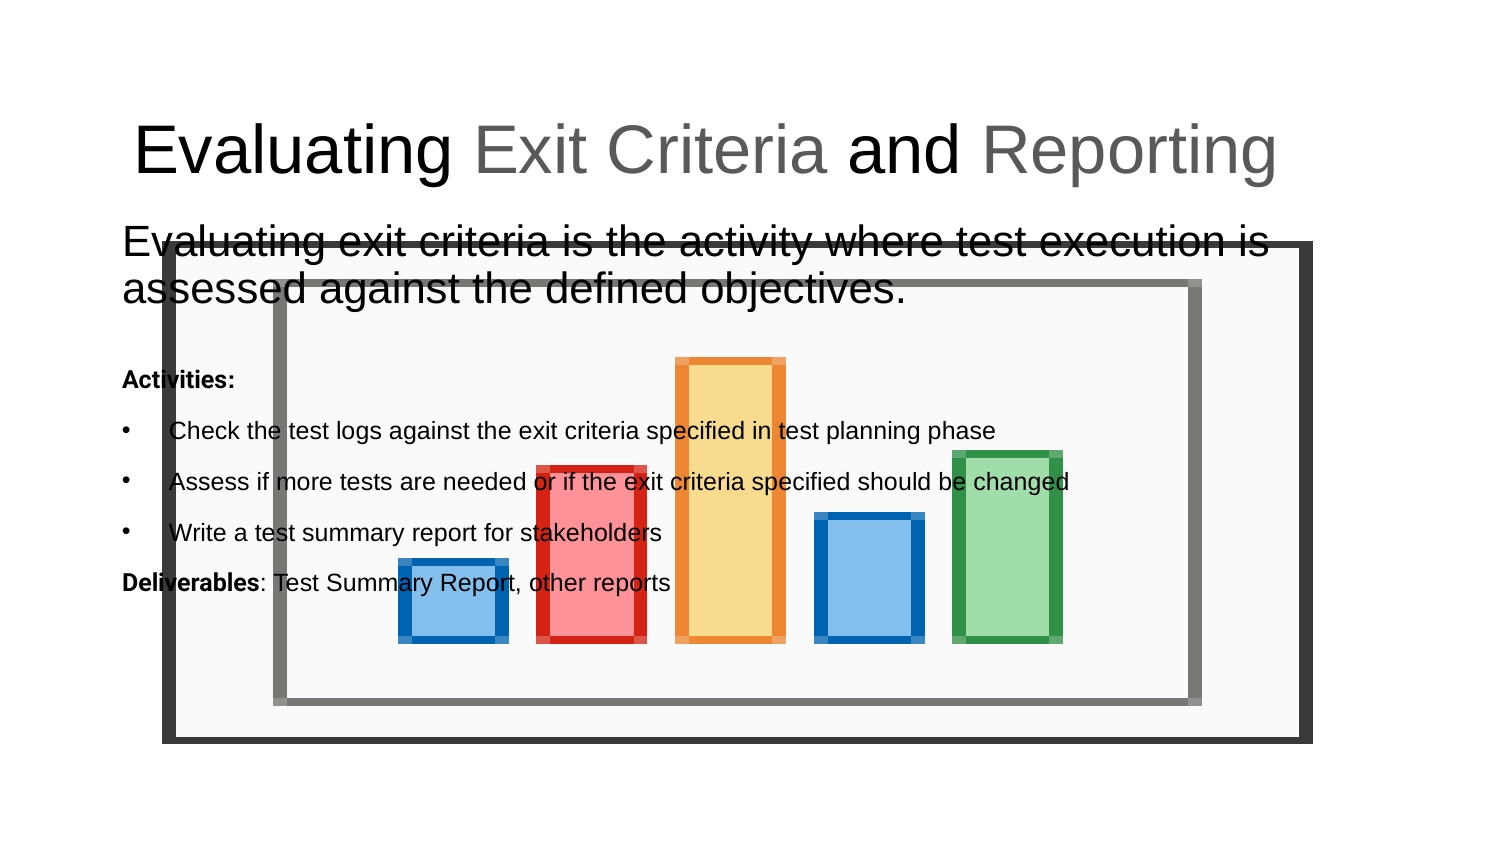

Evaluating Exit Criteria and Reporting
Evaluating exit criteria is the activity where test execution is assessed against the defined objectives.

Activities:
Check the test logs against the exit criteria specified in test planning phase
Assess if more tests are needed or if the exit criteria specified should be changed
Write a test summary report for stakeholders
Deliverables: Test Summary Report, other reports